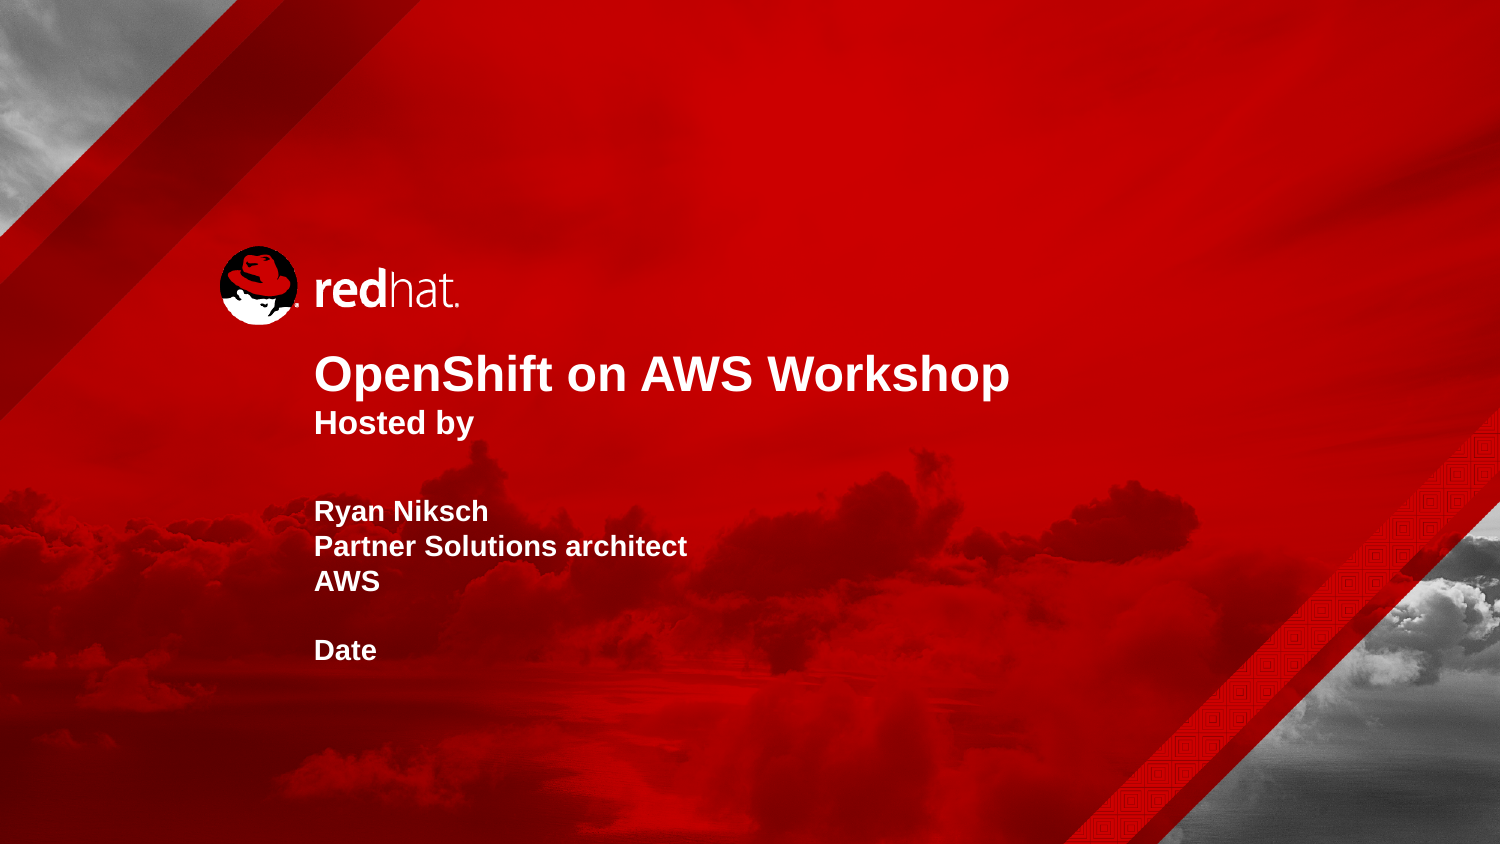

# OpenShift on AWS Workshop
Hosted by
Ryan Niksch
Partner Solutions architect
AWS

Date